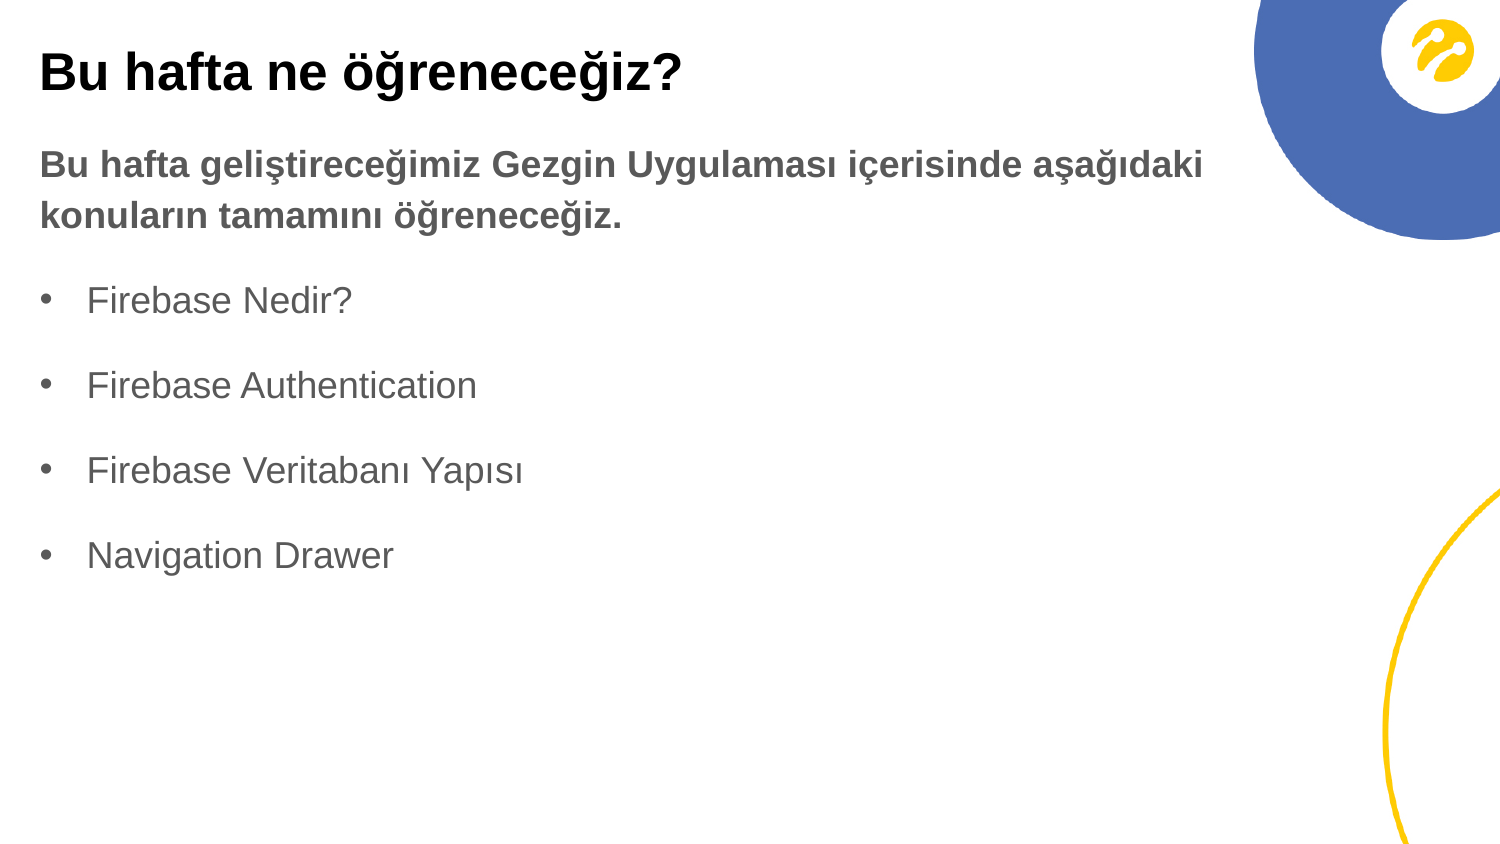

# Bu hafta ne öğreneceğiz?
Bu hafta geliştireceğimiz Gezgin Uygulaması içerisinde aşağıdaki konuların tamamını öğreneceğiz.
Firebase Nedir?
Firebase Authentication
Firebase Veritabanı Yapısı
Navigation Drawer